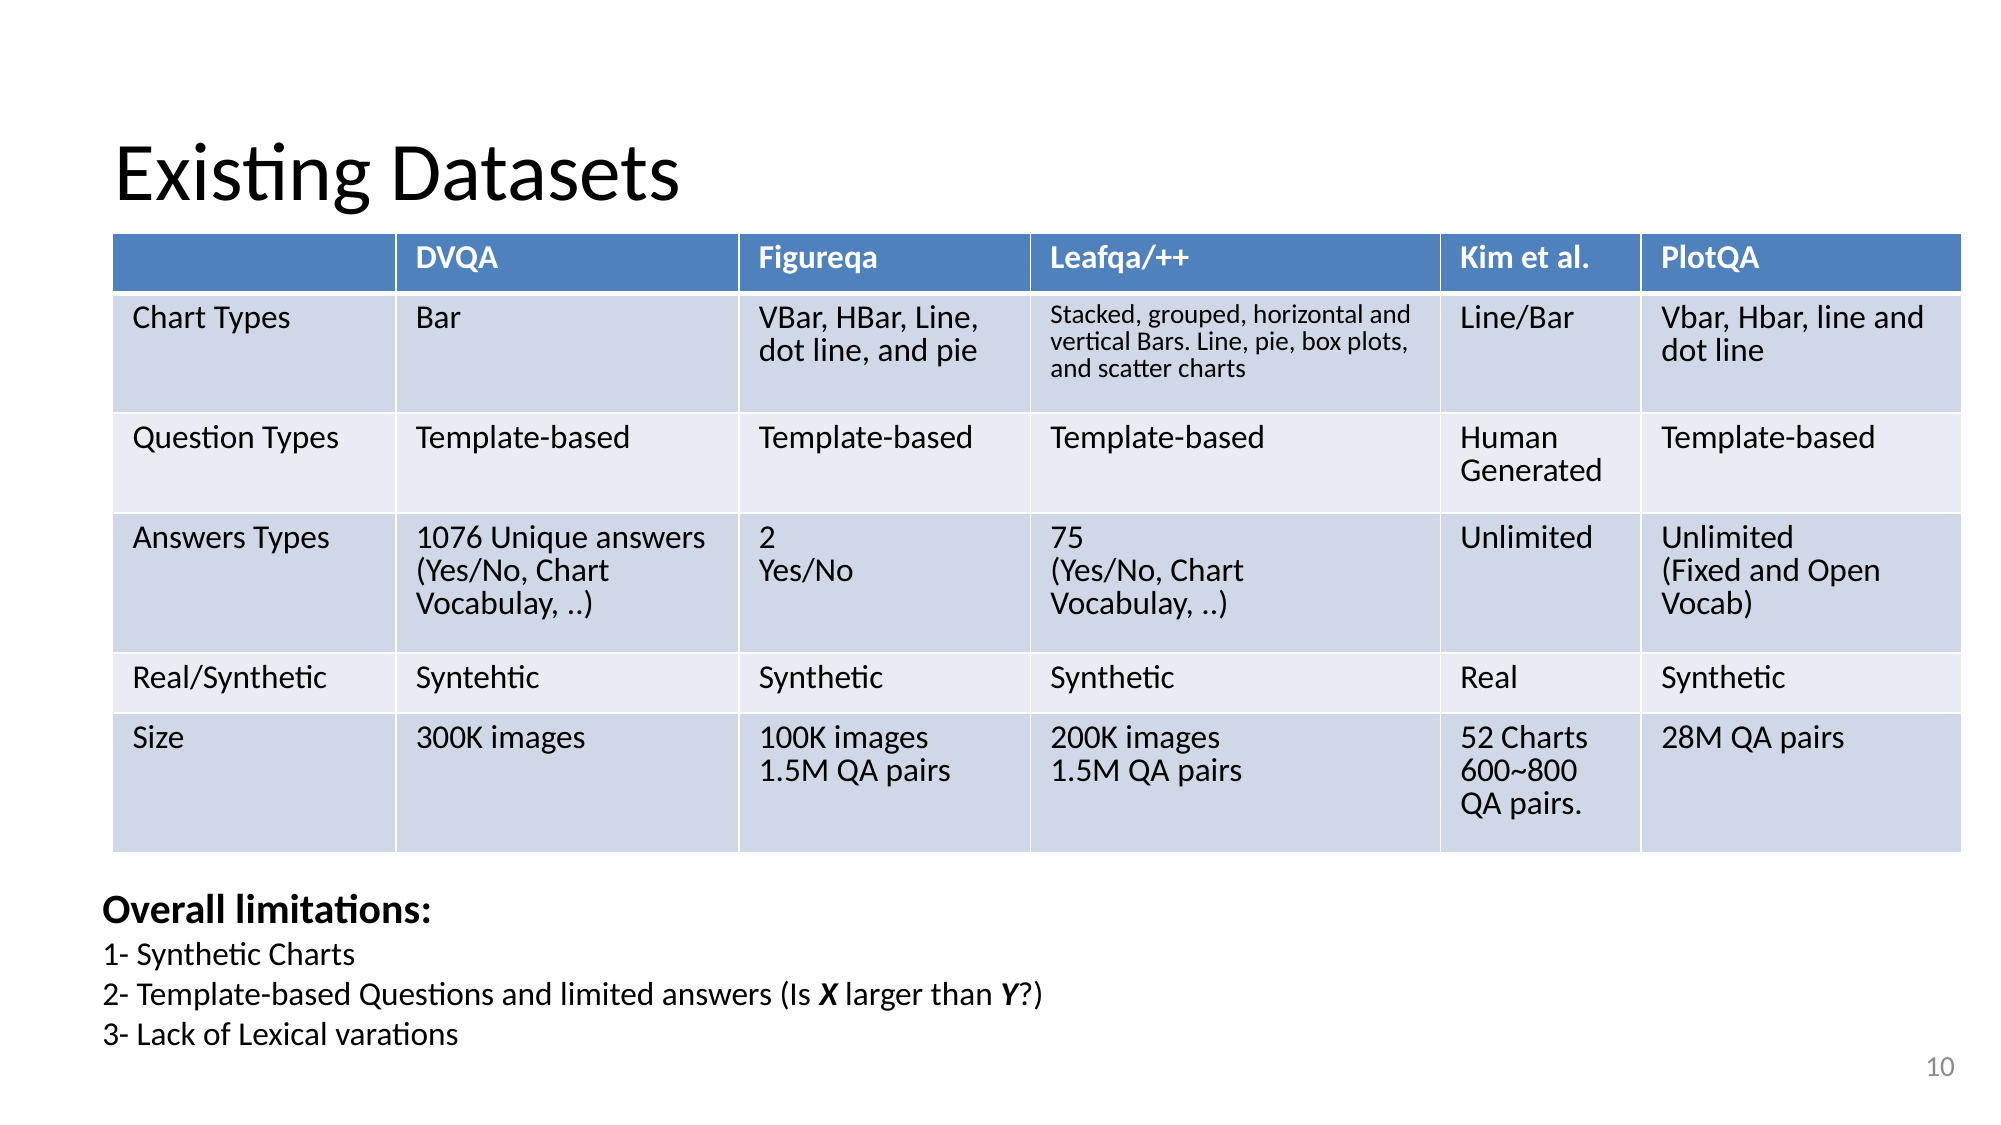

# Existing Datasets
|  | DVQA | Figureqa | Leafqa/++ | Kim et al. | PlotQA |
| --- | --- | --- | --- | --- | --- |
| Chart Types | Bar | VBar, HBar, Line, dot line, and pie | Stacked, grouped, horizontal and vertical Bars. Line, pie, box plots, and scatter charts | Line/Bar | Vbar, Hbar, line and dot line |
| Question Types | Template-based | Template-based | Template-based | Human Generated | Template-based |
| Answers Types | 1076 Unique answers (Yes/No, Chart Vocabulay, ..) | 2 Yes/No | 75 (Yes/No, Chart Vocabulay, ..) | Unlimited | Unlimited (Fixed and Open Vocab) |
| Real/Synthetic | Syntehtic | Synthetic | Synthetic | Real | Synthetic |
| Size | 300K images | 100K images 1.5M QA pairs | 200K images 1.5M QA pairs | 52 Charts 600~800 QA pairs. | 28M QA pairs |
Overall limitations:
1- Synthetic Charts
2- Template-based Questions and limited answers (Is X larger than Y?)
3- Lack of Lexical varations
10